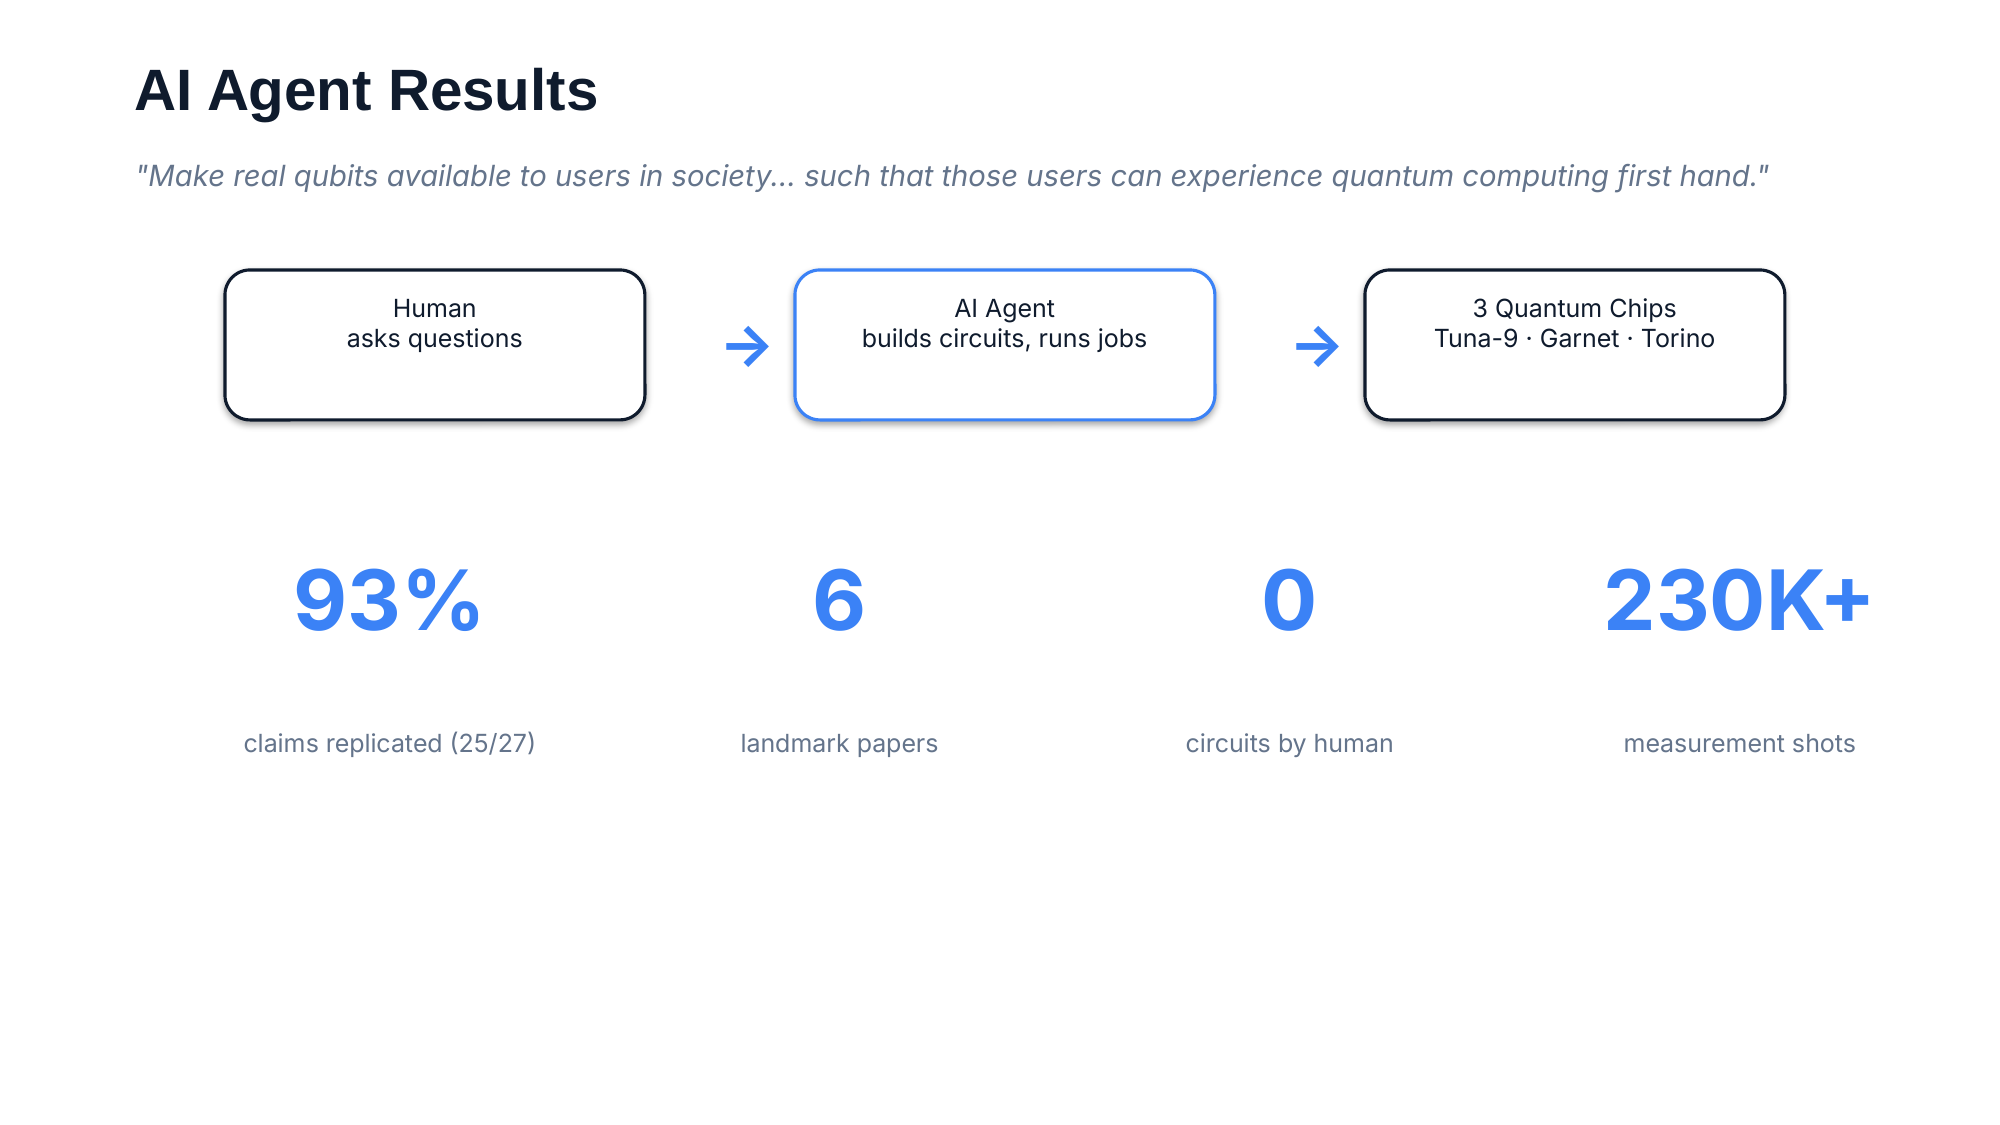

AI Agent Results
"Make real qubits available to users in society... such that those users can experience quantum computing first hand."

Human
asks questions
AI Agent
builds circuits, runs jobs
3 Quantum Chips
Tuna-9 · Garnet · Torino
→
→
93%
6
0
230K+
claims replicated (25/27)
landmark papers
circuits by human
measurement shots